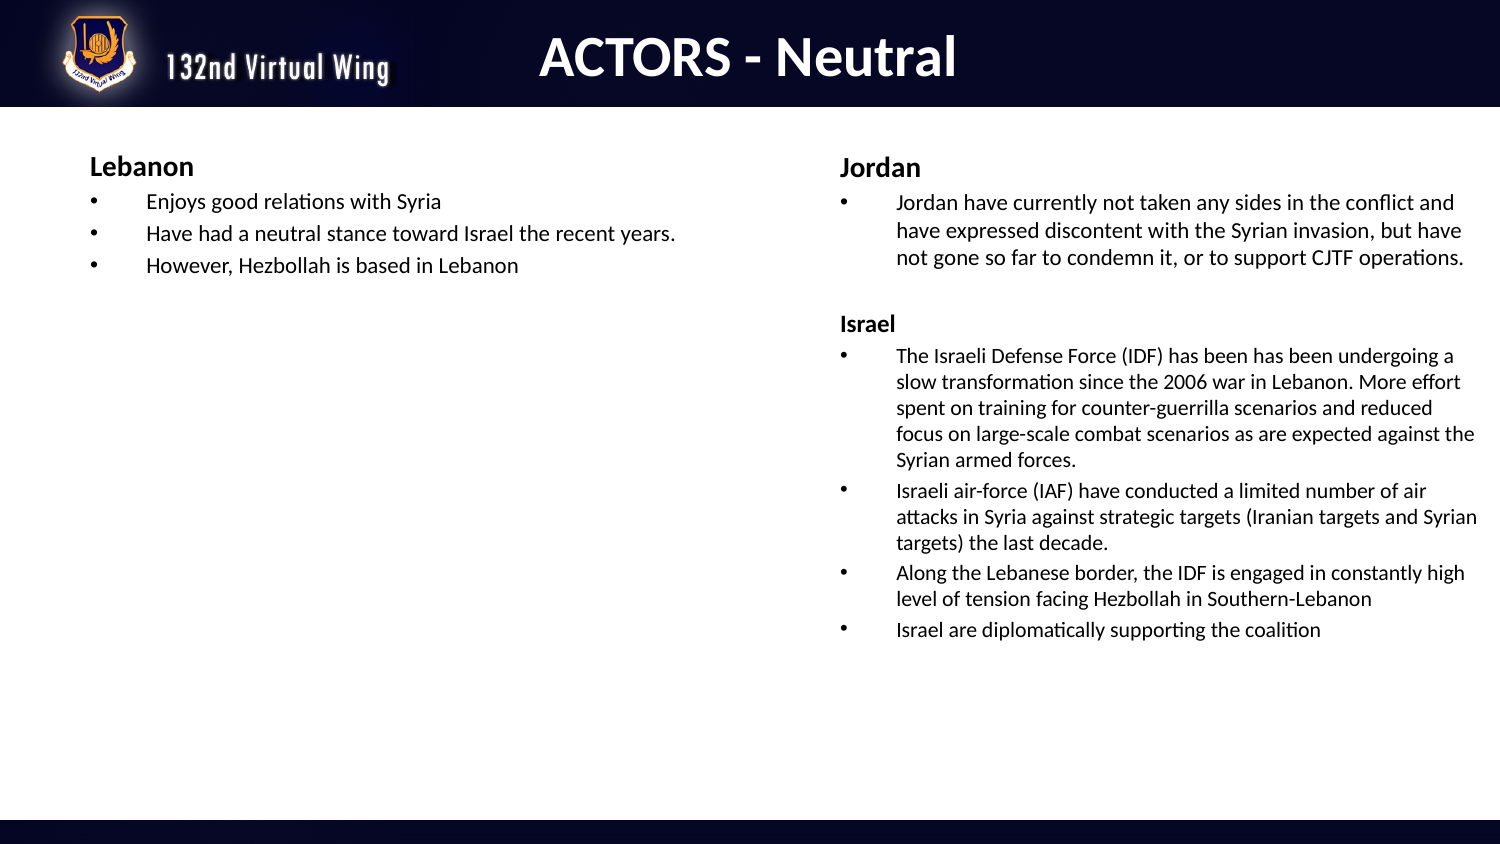

# ACTORS - Neutral
Lebanon
Enjoys good relations with Syria
Have had a neutral stance toward Israel the recent years.
However, Hezbollah is based in Lebanon
Jordan
Jordan have currently not taken any sides in the conflict and have expressed discontent with the Syrian invasion, but have not gone so far to condemn it, or to support CJTF operations.

Israel
The Israeli Defense Force (IDF) has been has been undergoing a slow transformation since the 2006 war in Lebanon. More effort spent on training for counter-guerrilla scenarios and reduced focus on large-scale combat scenarios as are expected against the Syrian armed forces.
Israeli air-force (IAF) have conducted a limited number of air attacks in Syria against strategic targets (Iranian targets and Syrian targets) the last decade.
Along the Lebanese border, the IDF is engaged in constantly high level of tension facing Hezbollah in Southern-Lebanon
Israel are diplomatically supporting the coalition